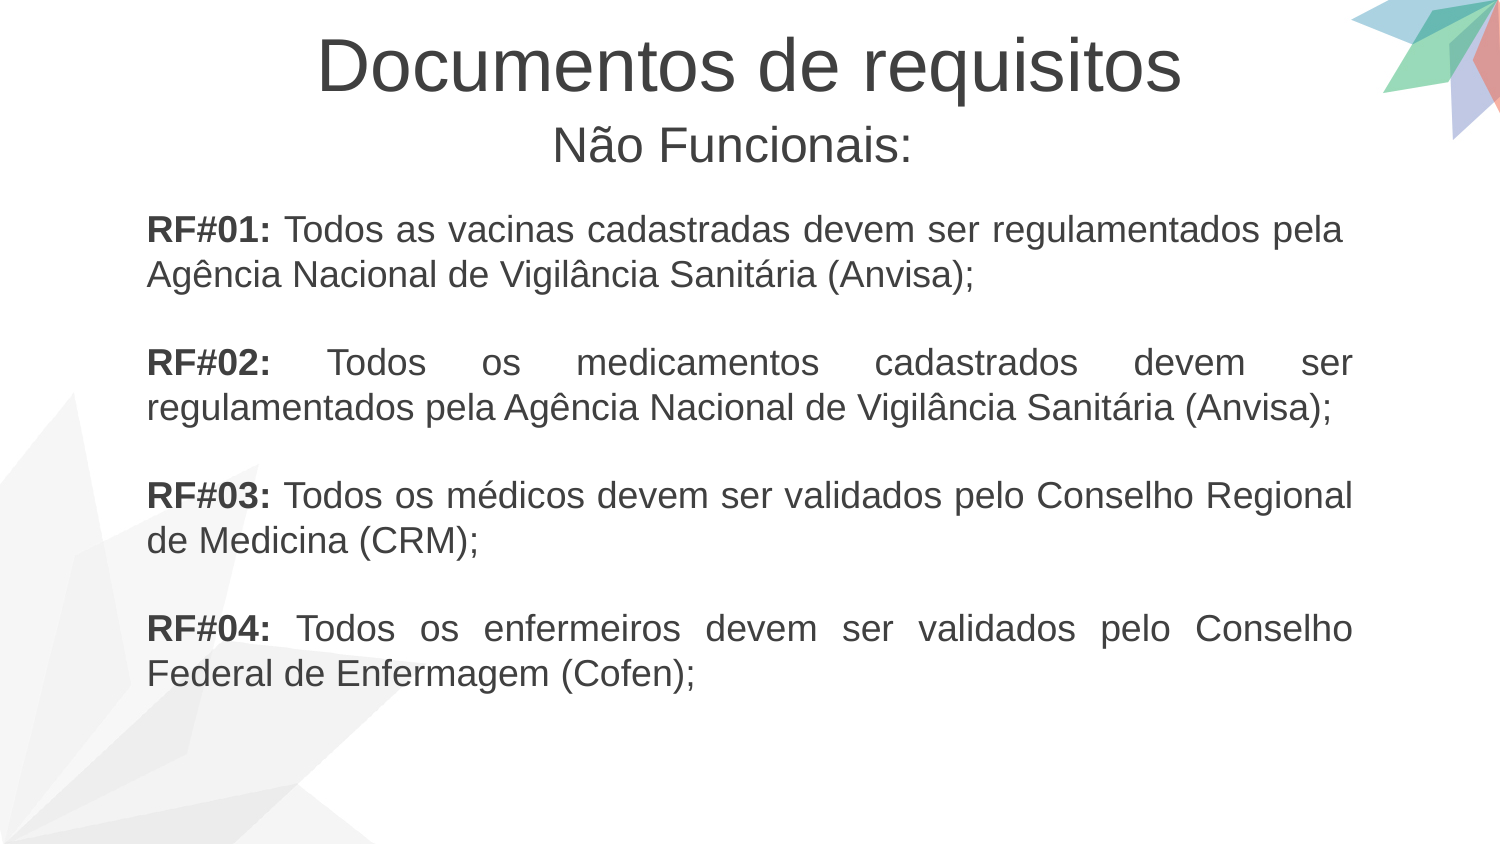

Documentos de requisitos
Não Funcionais:
RF#01: Todos as vacinas cadastradas devem ser regulamentados pela Agência Nacional de Vigilância Sanitária (Anvisa);
RF#02: Todos os medicamentos cadastrados devem ser regulamentados pela Agência Nacional de Vigilância Sanitária (Anvisa);
RF#03: Todos os médicos devem ser validados pelo Conselho Regional de Medicina (CRM);
RF#04: Todos os enfermeiros devem ser validados pelo Conselho Federal de Enfermagem (Cofen);